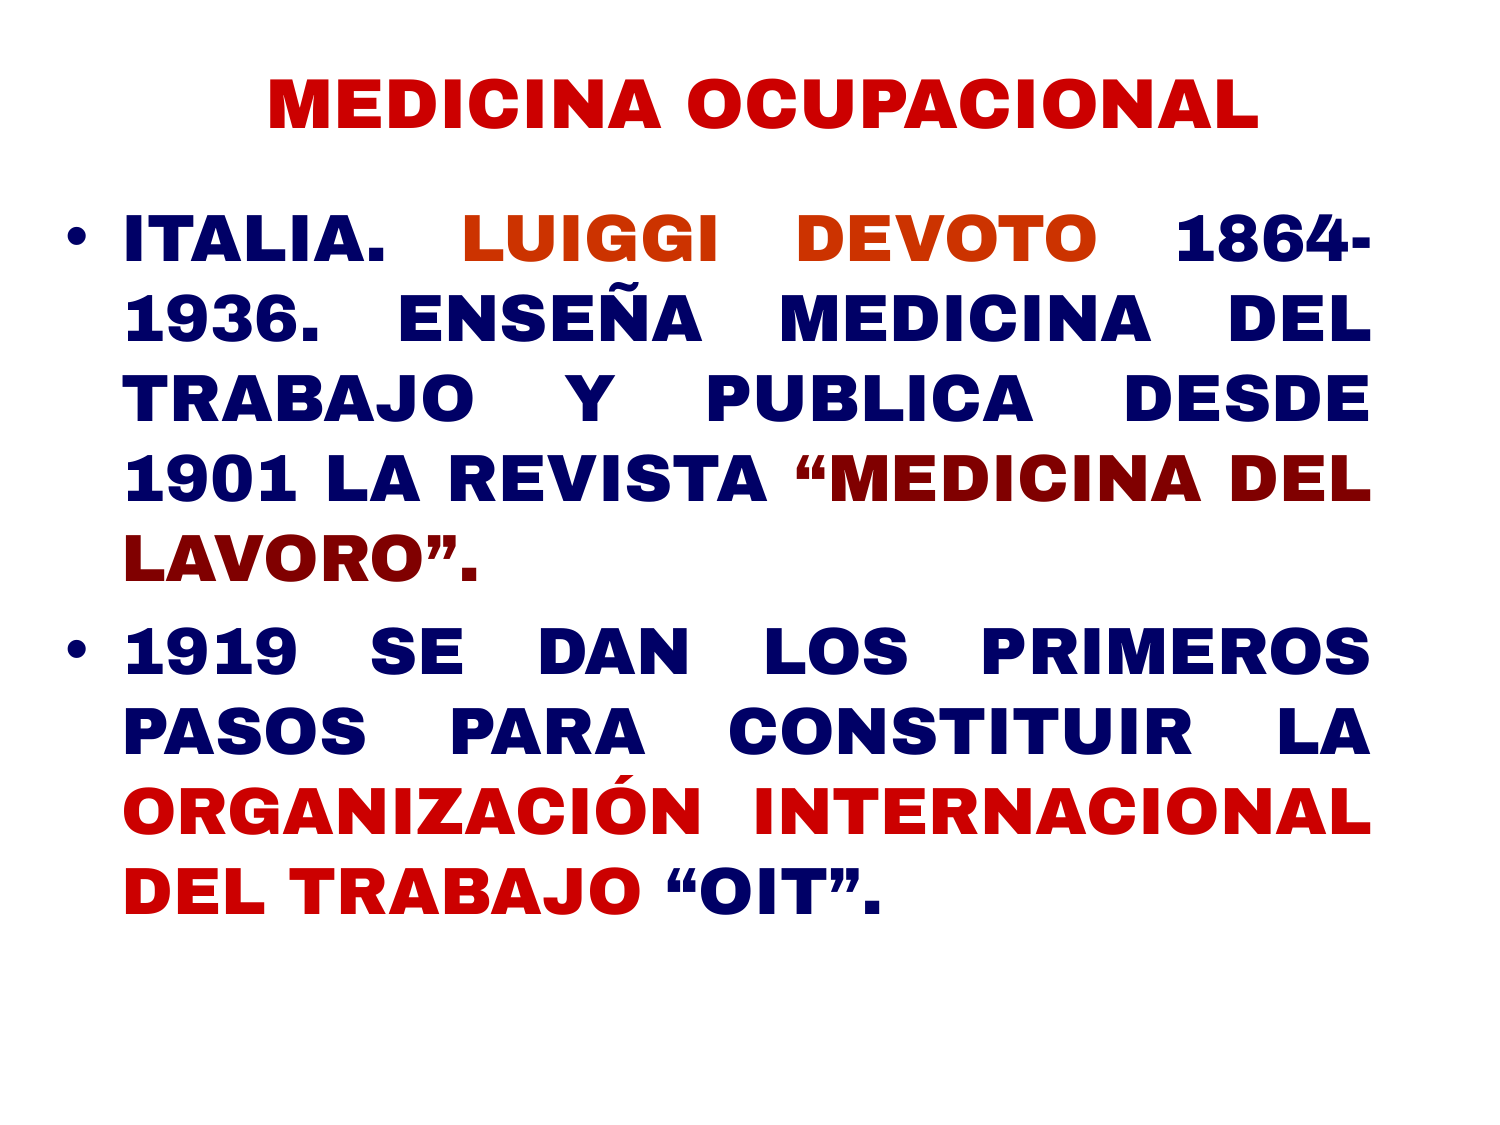

# MEDICINA OCUPACIONAL
ITALIA. LUIGGI DEVOTO 1864-1936. ENSEÑA MEDICINA DEL TRABAJO Y PUBLICA DESDE 1901 LA REVISTA “MEDICINA DEL LAVORO”.
1919 SE DAN LOS PRIMEROS PASOS PARA CONSTITUIR LA ORGANIZACIÓN INTERNACIONAL DEL TRABAJO “OIT”.